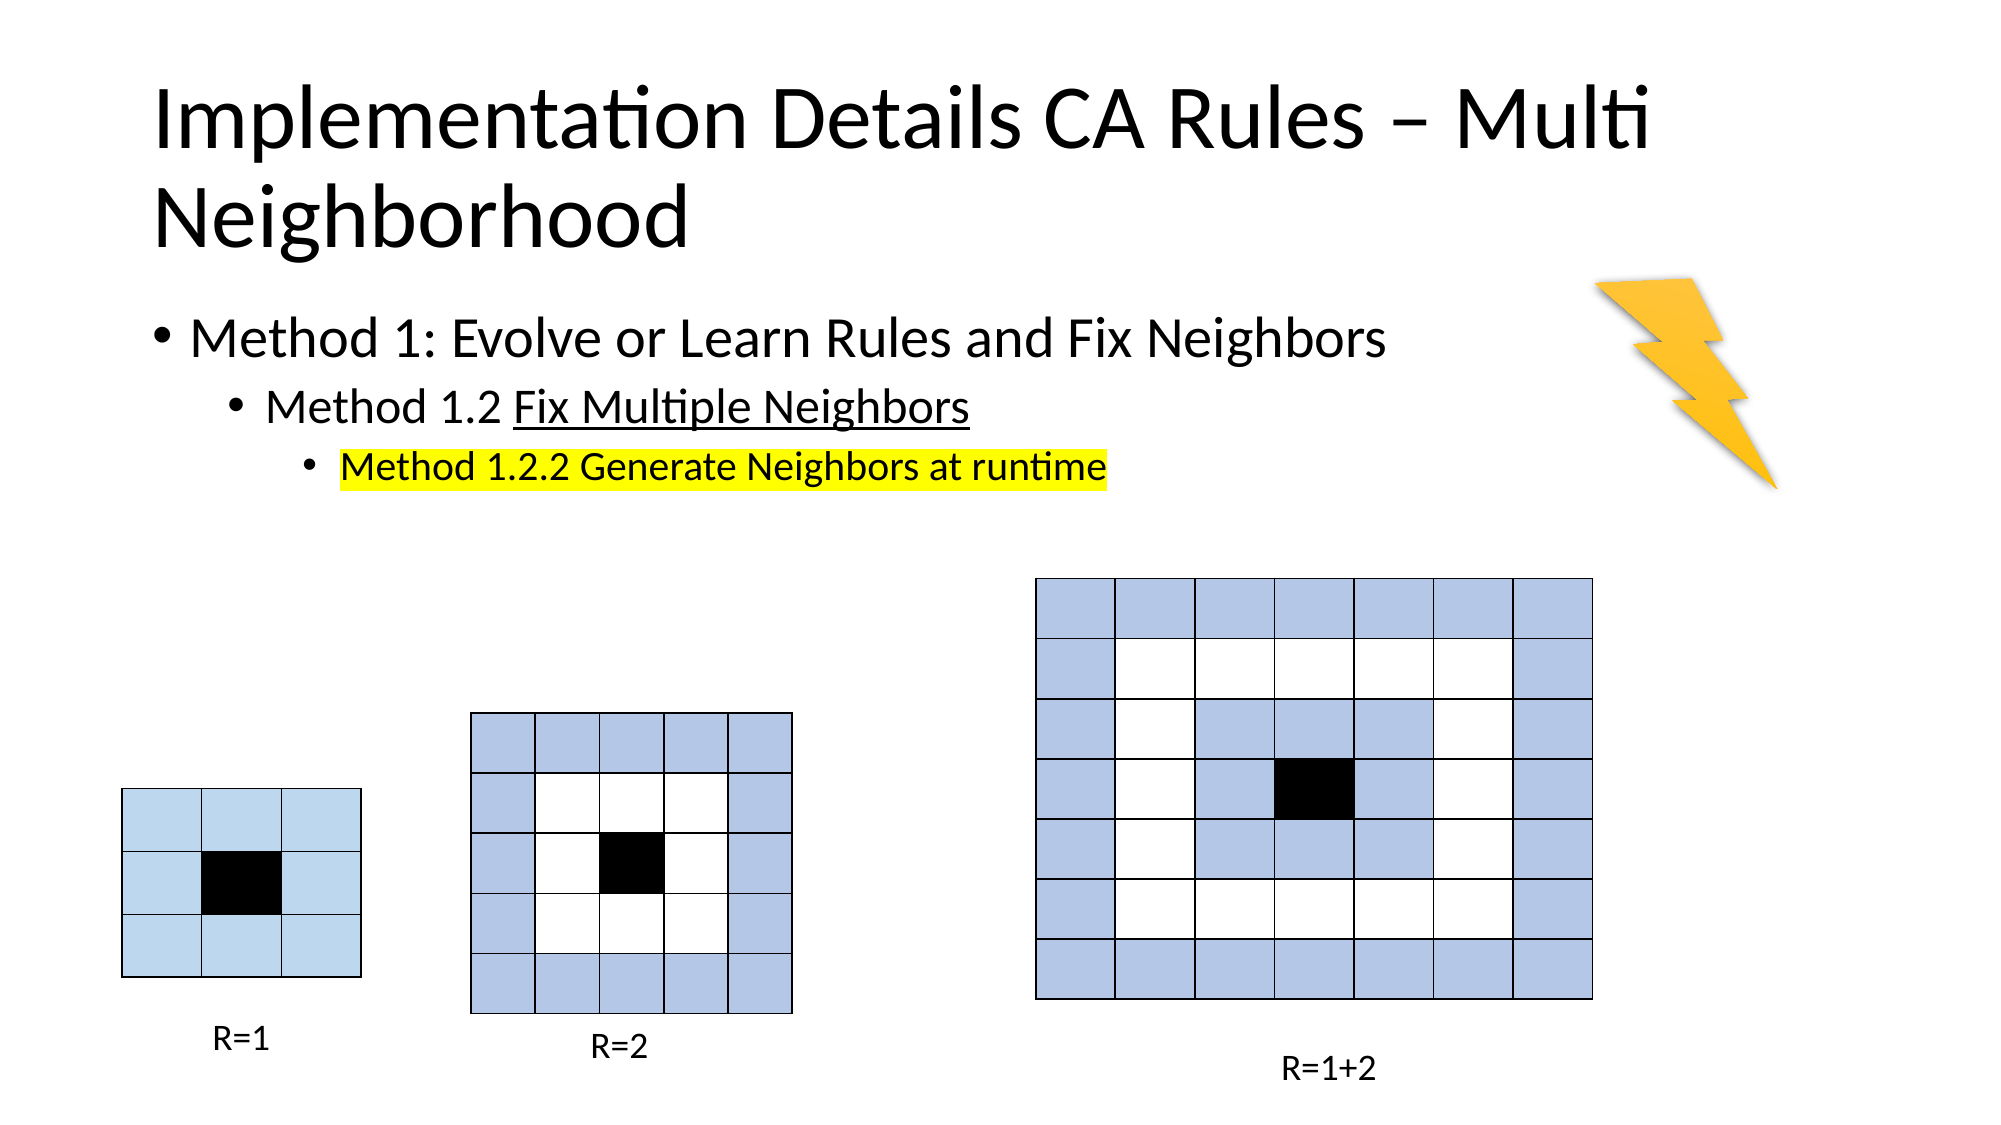

# Implementation Details CA Rules – Multi Neighborhood

Method 1: Evolve or Learn Rules and Fix Neighbors
Method 1.2 Fix Multiple Neighbors
Method 1.2.2 Generate Neighbors at runtime
|  |  |  |  |  |  |  |
| --- | --- | --- | --- | --- | --- | --- |
|  |  |  |  |  |  |  |
|  |  |  |  |  |  |  |
|  |  |  |  |  |  |  |
|  |  |  |  |  |  |  |
|  |  |  |  |  |  |  |
|  |  |  |  |  |  |  |
|  |  |  |  |  |
| --- | --- | --- | --- | --- |
|  |  |  |  |  |
|  |  |  |  |  |
|  |  |  |  |  |
|  |  |  |  |  |
|  |  |  |
| --- | --- | --- |
|  |  |  |
|  |  |  |
R=1
R=2
R=1+2